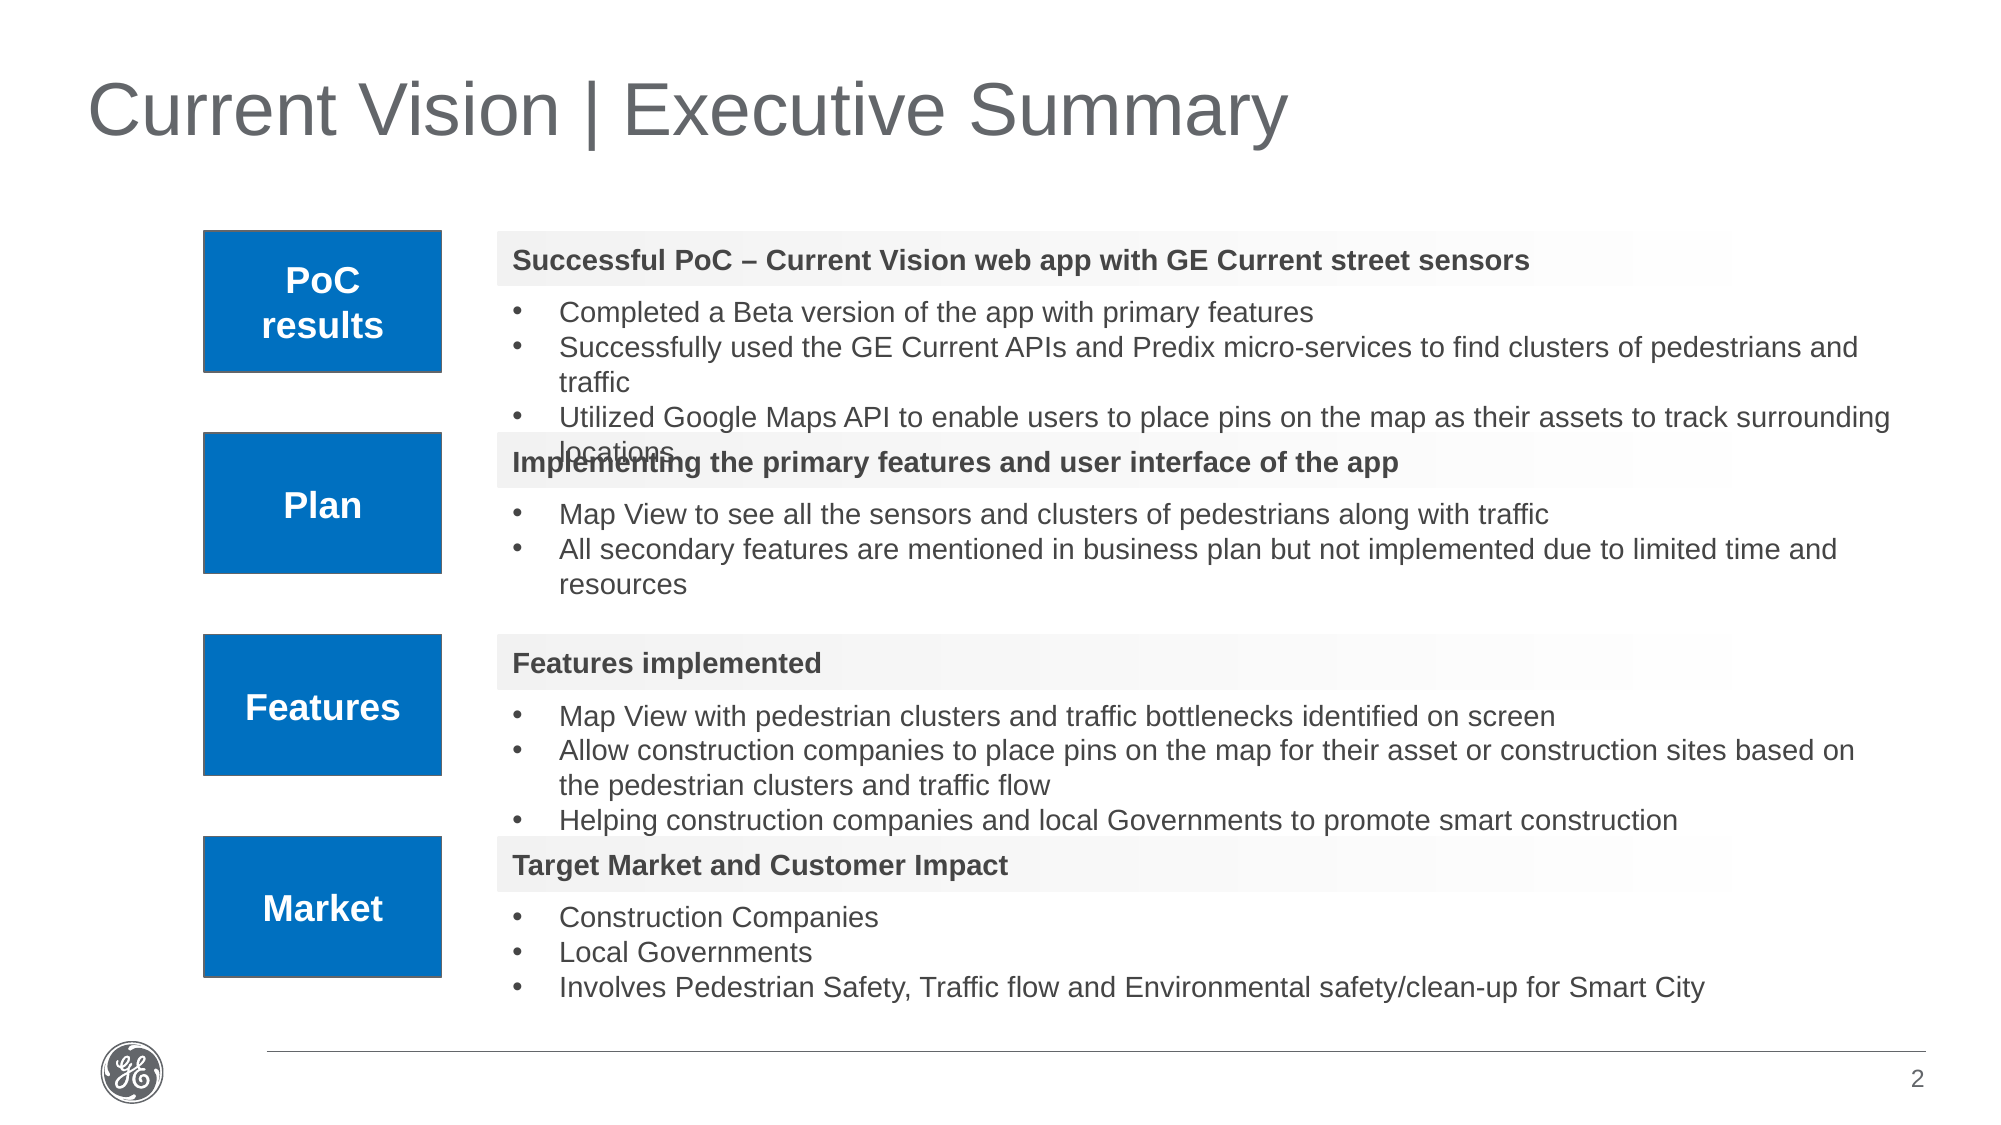

# Current Vision | Executive Summary
PoC results
Successful PoC – Current Vision web app with GE Current street sensors
Completed a Beta version of the app with primary features
Successfully used the GE Current APIs and Predix micro-services to find clusters of pedestrians and traffic
Utilized Google Maps API to enable users to place pins on the map as their assets to track surrounding locations
Plan
Implementing the primary features and user interface of the app
Map View to see all the sensors and clusters of pedestrians along with traffic
All secondary features are mentioned in business plan but not implemented due to limited time and resources
Features
Features implemented
Map View with pedestrian clusters and traffic bottlenecks identified on screen
Allow construction companies to place pins on the map for their asset or construction sites based on the pedestrian clusters and traffic flow
Helping construction companies and local Governments to promote smart construction
Market
Target Market and Customer Impact
Construction Companies
Local Governments
Involves Pedestrian Safety, Traffic flow and Environmental safety/clean-up for Smart City
2